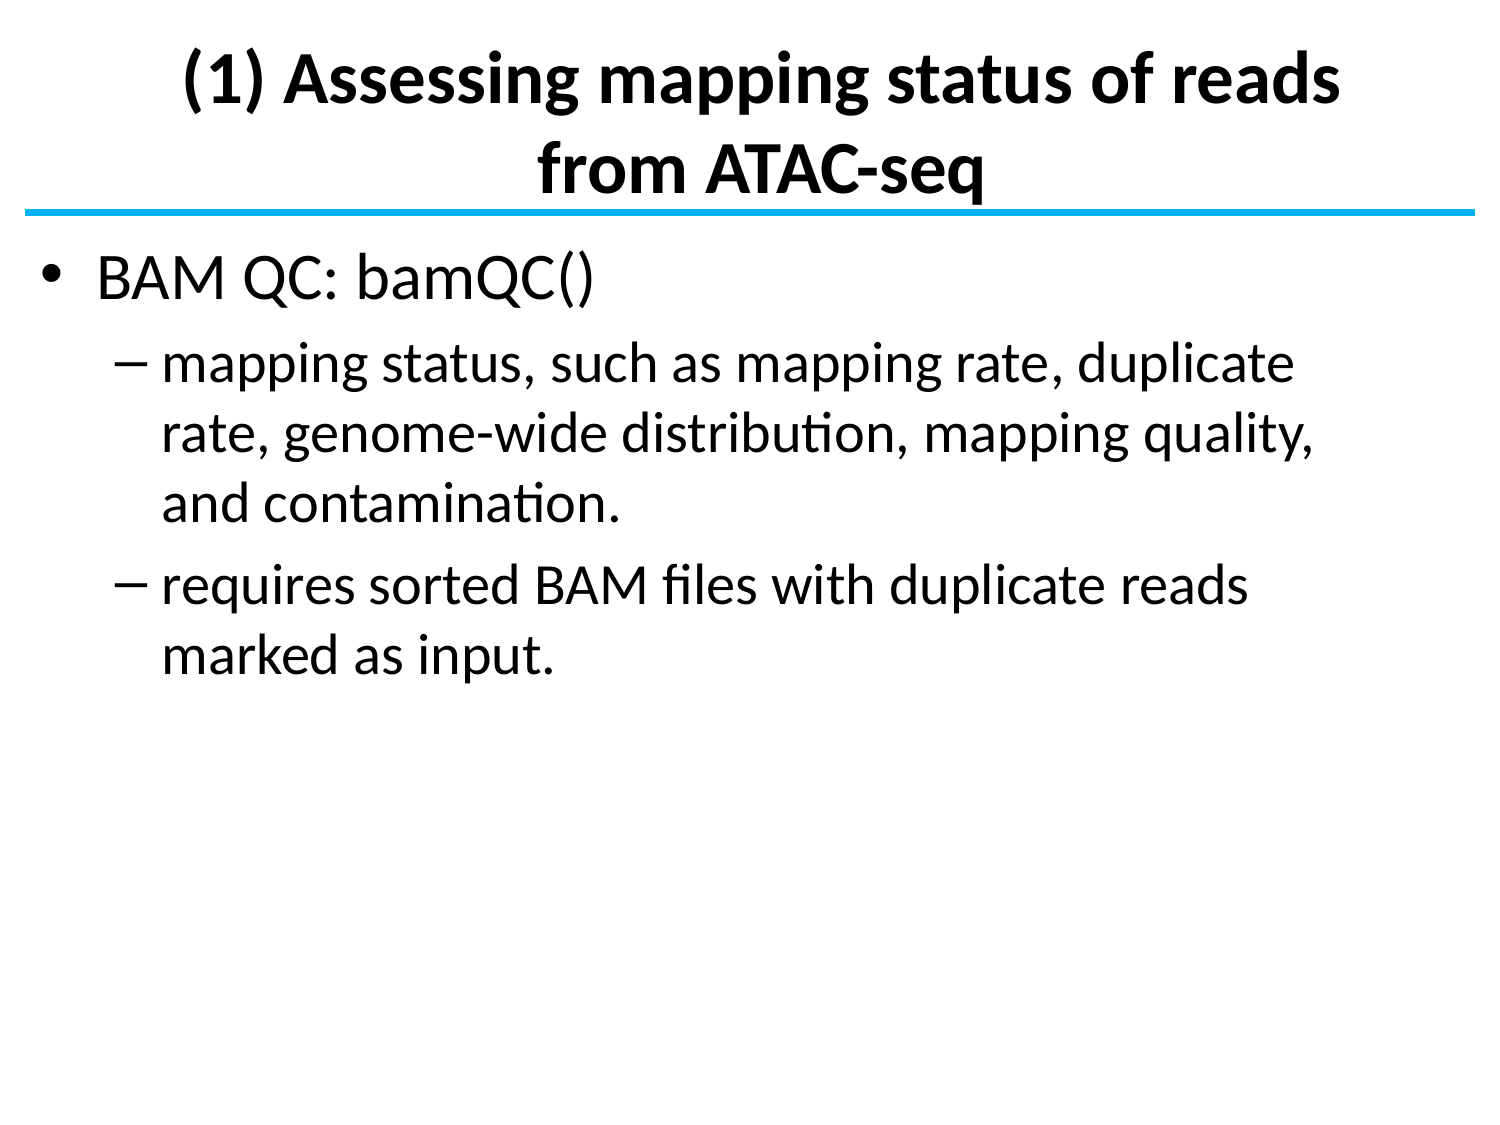

# (1) Assessing mapping status of reads from ATAC-seq
BAM QC: bamQC()
mapping status, such as mapping rate, duplicate rate, genome-wide distribution, mapping quality, and contamination.
requires sorted BAM files with duplicate reads marked as input.